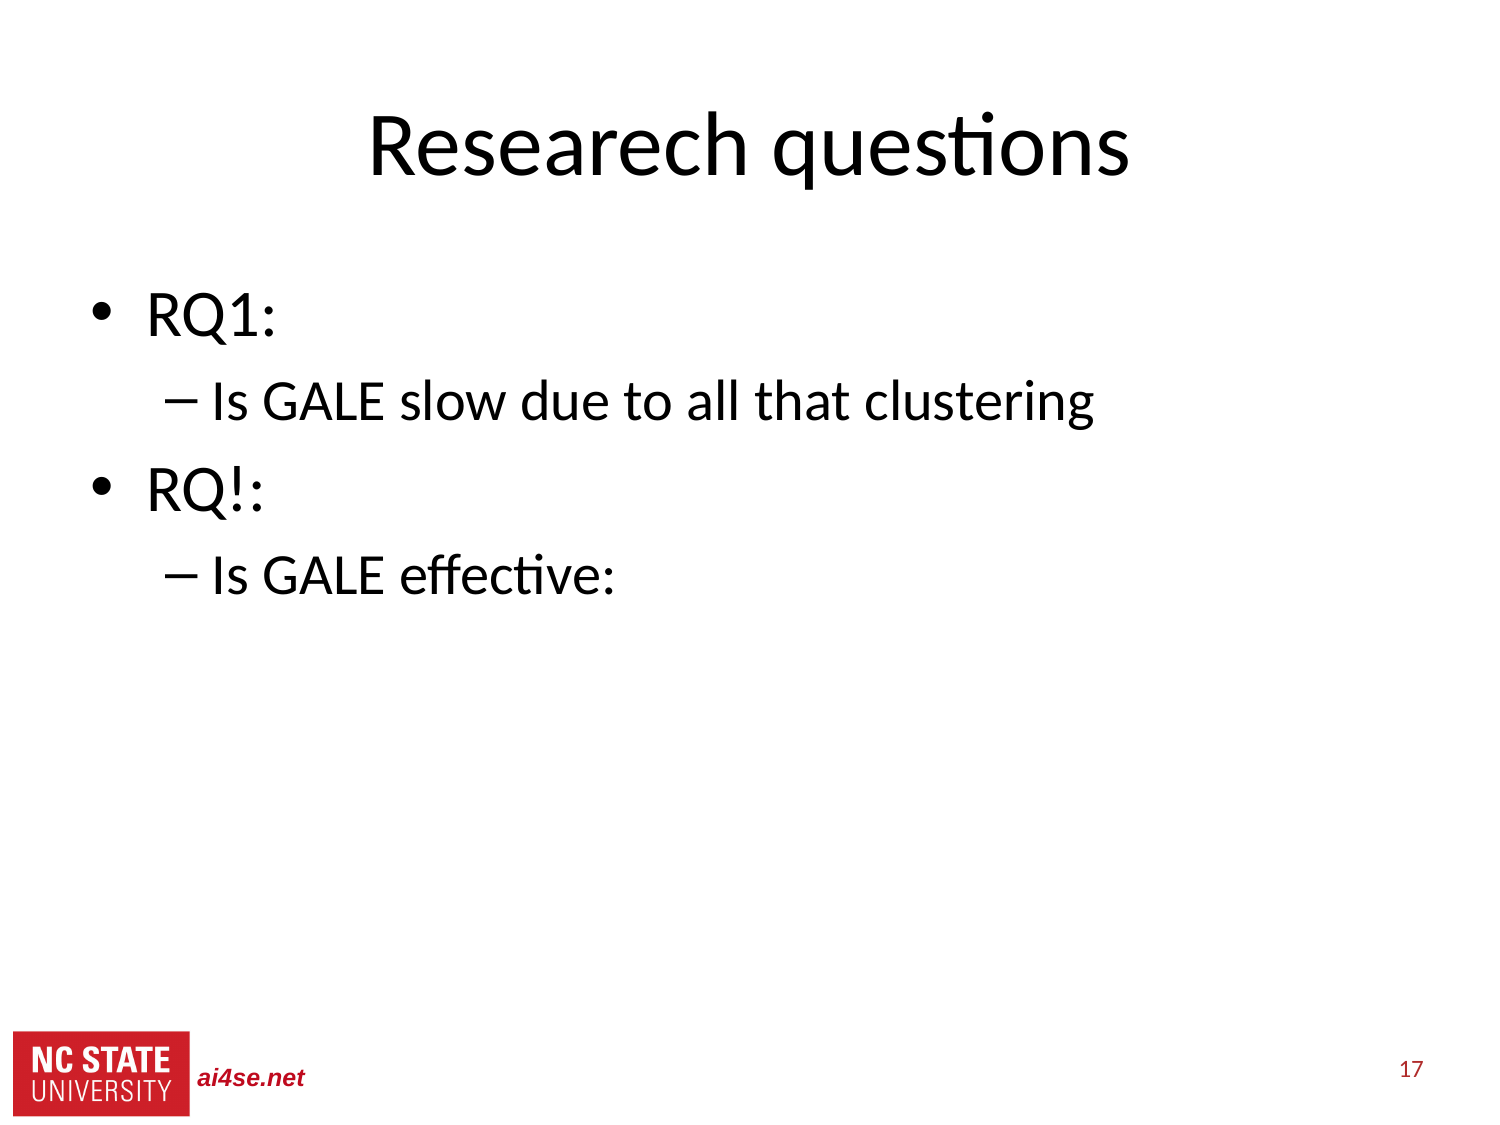

# Researech questions
RQ1:
Is GALE slow due to all that clustering
RQ!:
Is GALE effective: